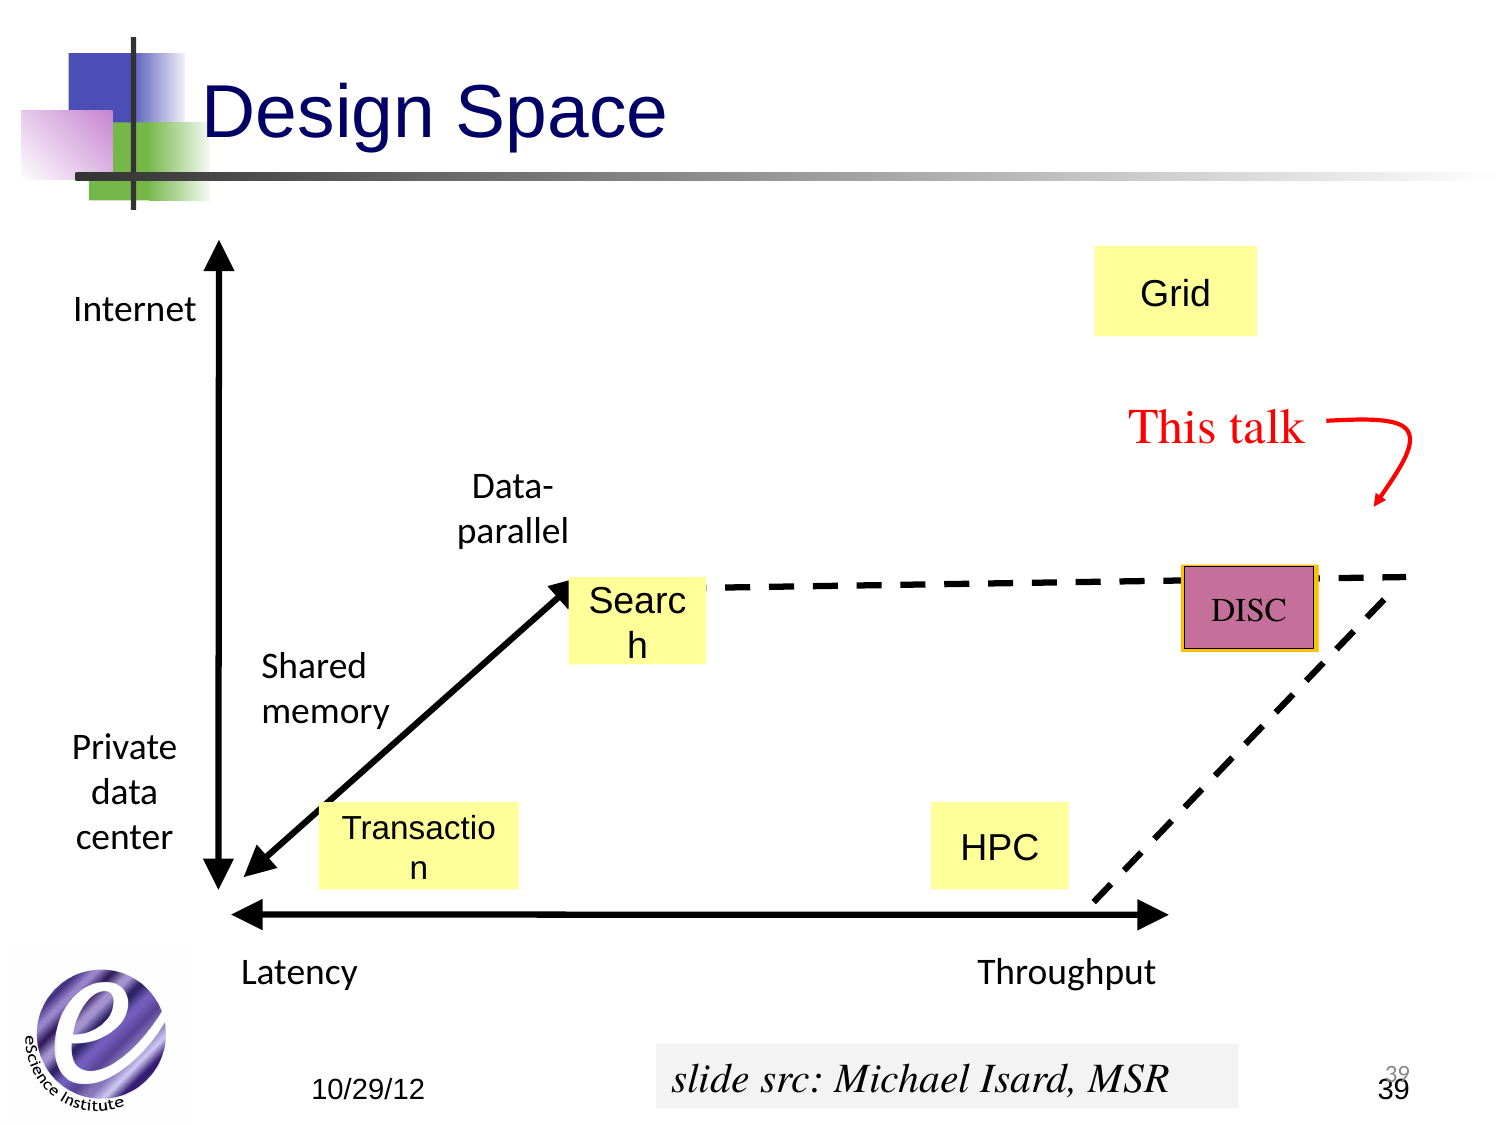

Design Space
Grid
Internet
This talk

Data-
parallel
Dryad
DISC
Search
Shared
memory
Private
data
center
Transaction
HPC
Latency
Throughput
Bill Howe, eScience Institute
39
10/29/12
39
slide src: Michael Isard, MSR